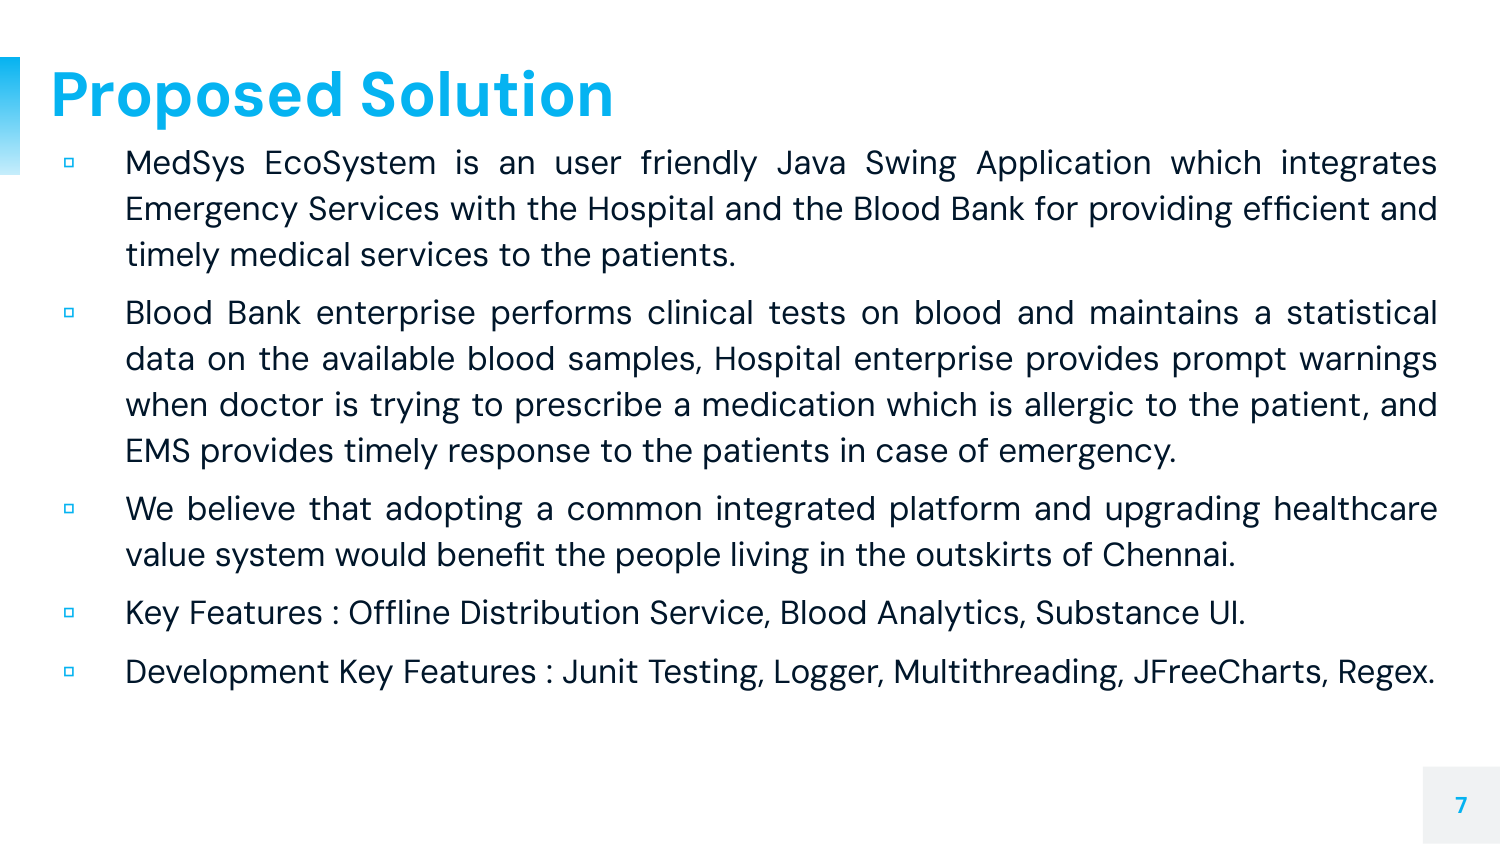

# Proposed Solution
MedSys EcoSystem is an user friendly Java Swing Application which integrates Emergency Services with the Hospital and the Blood Bank for providing efficient and timely medical services to the patients.
Blood Bank enterprise performs clinical tests on blood and maintains a statistical data on the available blood samples, Hospital enterprise provides prompt warnings when doctor is trying to prescribe a medication which is allergic to the patient, and EMS provides timely response to the patients in case of emergency.
We believe that adopting a common integrated platform and upgrading healthcare value system would benefit the people living in the outskirts of Chennai.
Key Features : Offline Distribution Service, Blood Analytics, Substance UI.
Development Key Features : Junit Testing, Logger, Multithreading, JFreeCharts, Regex.
7